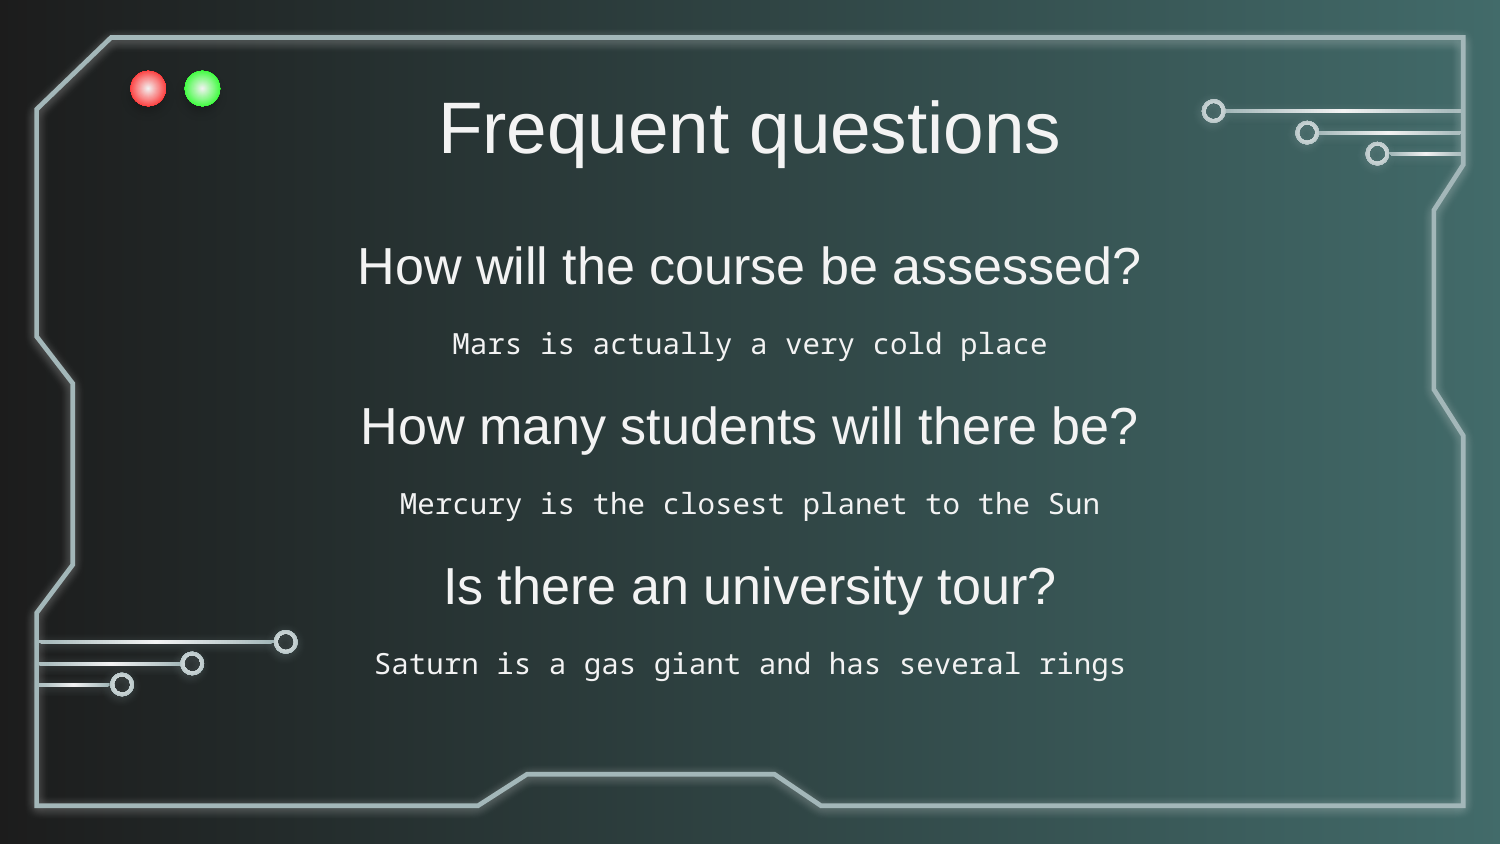

Frequent questions

# How will the course be assessed?
Mars is actually a very cold place
How many students will there be?
Mercury is the closest planet to the Sun
Is there an university tour?
Saturn is a gas giant and has several rings